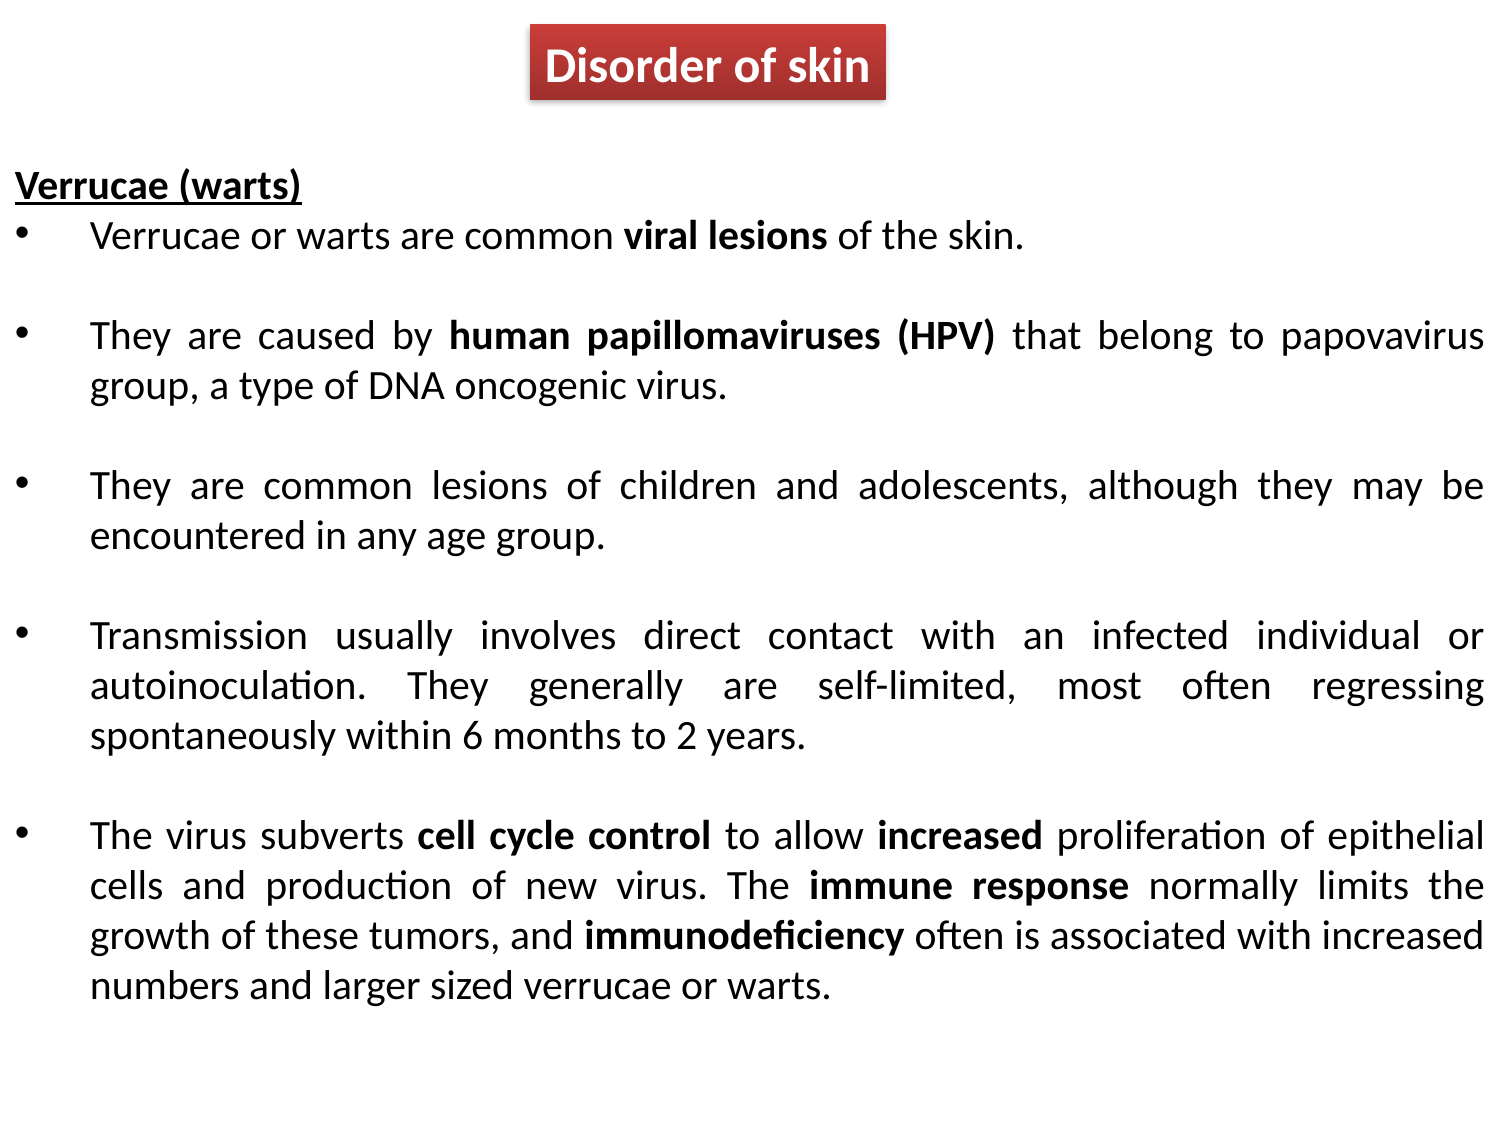

Disorder of skin
Verrucae (warts)
Verrucae or warts are common viral lesions of the skin.

They are caused by human papillomaviruses (HPV) that belong to papovavirus group, a type of DNA oncogenic virus.

They are common lesions of children and adolescents, although they may be encountered in any age group.

Transmission usually involves direct contact with an infected individual or autoinoculation. They generally are self-limited, most often regressing spontaneously within 6 months to 2 years.

The virus subverts cell cycle control to allow increased proliferation of epithelial cells and production of new virus. The immune response normally limits the growth of these tumors, and immunodeficiency often is associated with increased numbers and larger sized verrucae or warts.